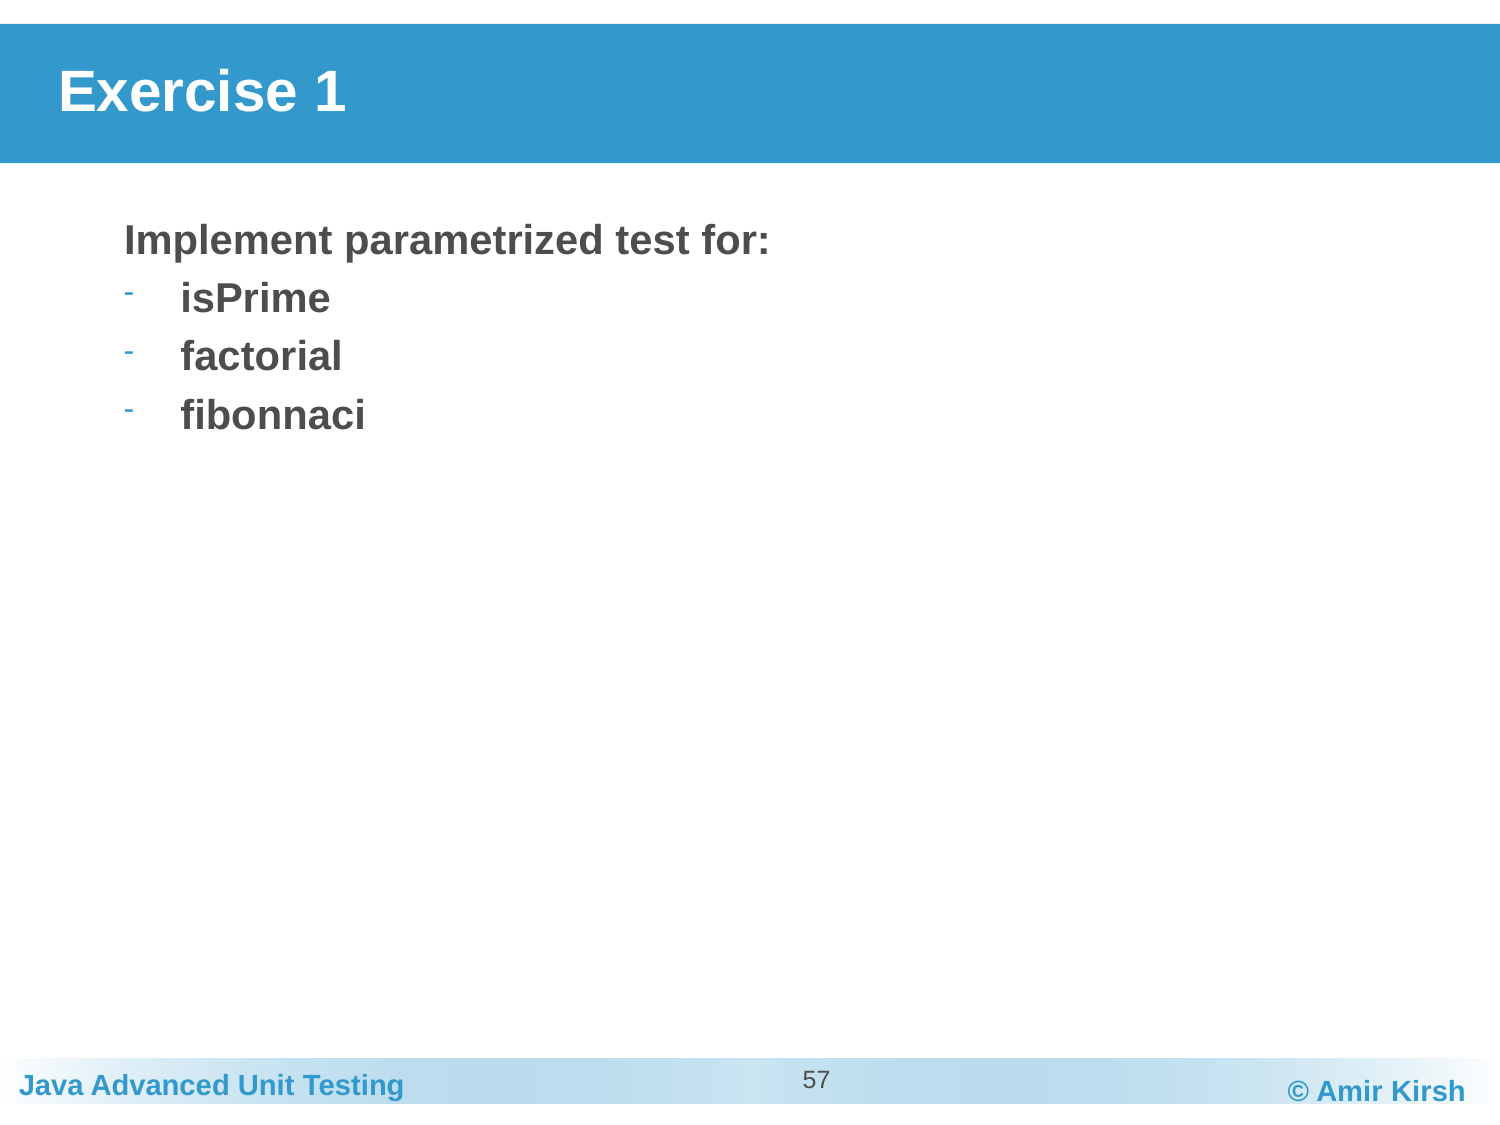

# Exercise 1
Implement parametrized test for:
isPrime
factorial
fibonnaci
57